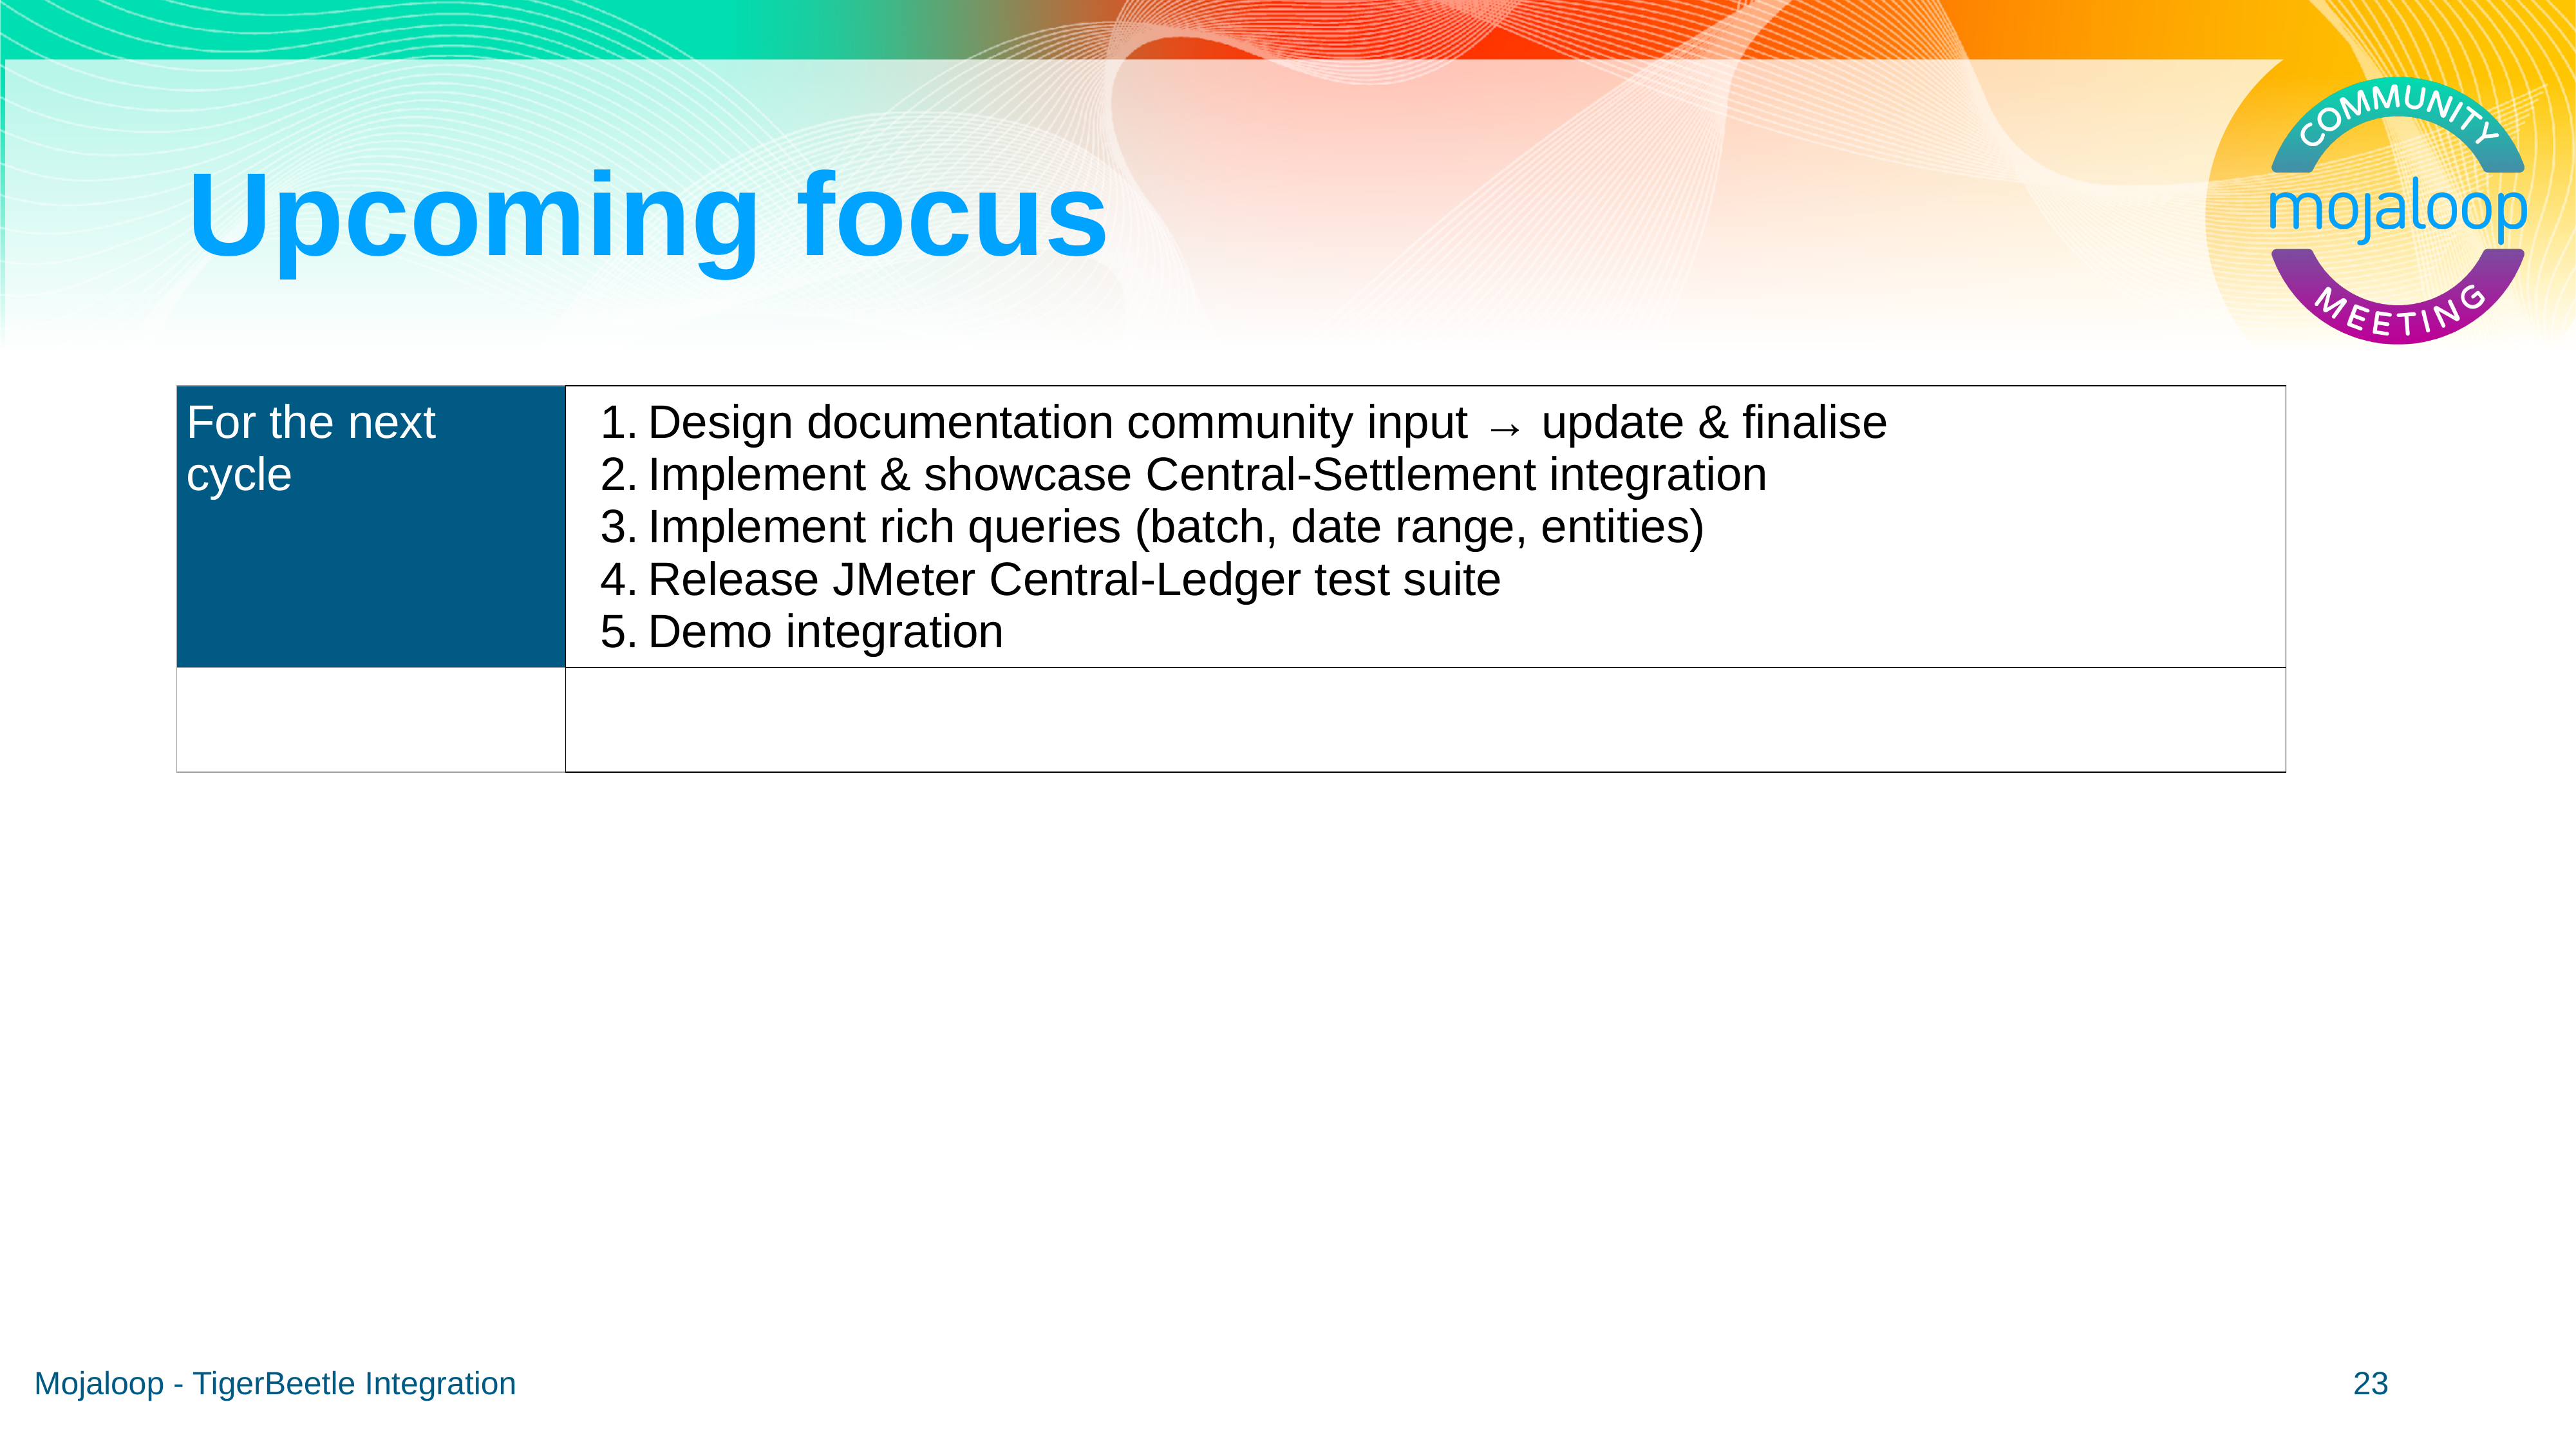

# Upcoming focus
| For the next cycle | Design documentation community input → update & finalise Implement & showcase Central-Settlement integration Implement rich queries (batch, date range, entities) Release JMeter Central-Ledger test suite Demo integration |
| --- | --- |
|  |  |
Mojaloop - TigerBeetle Integration
23